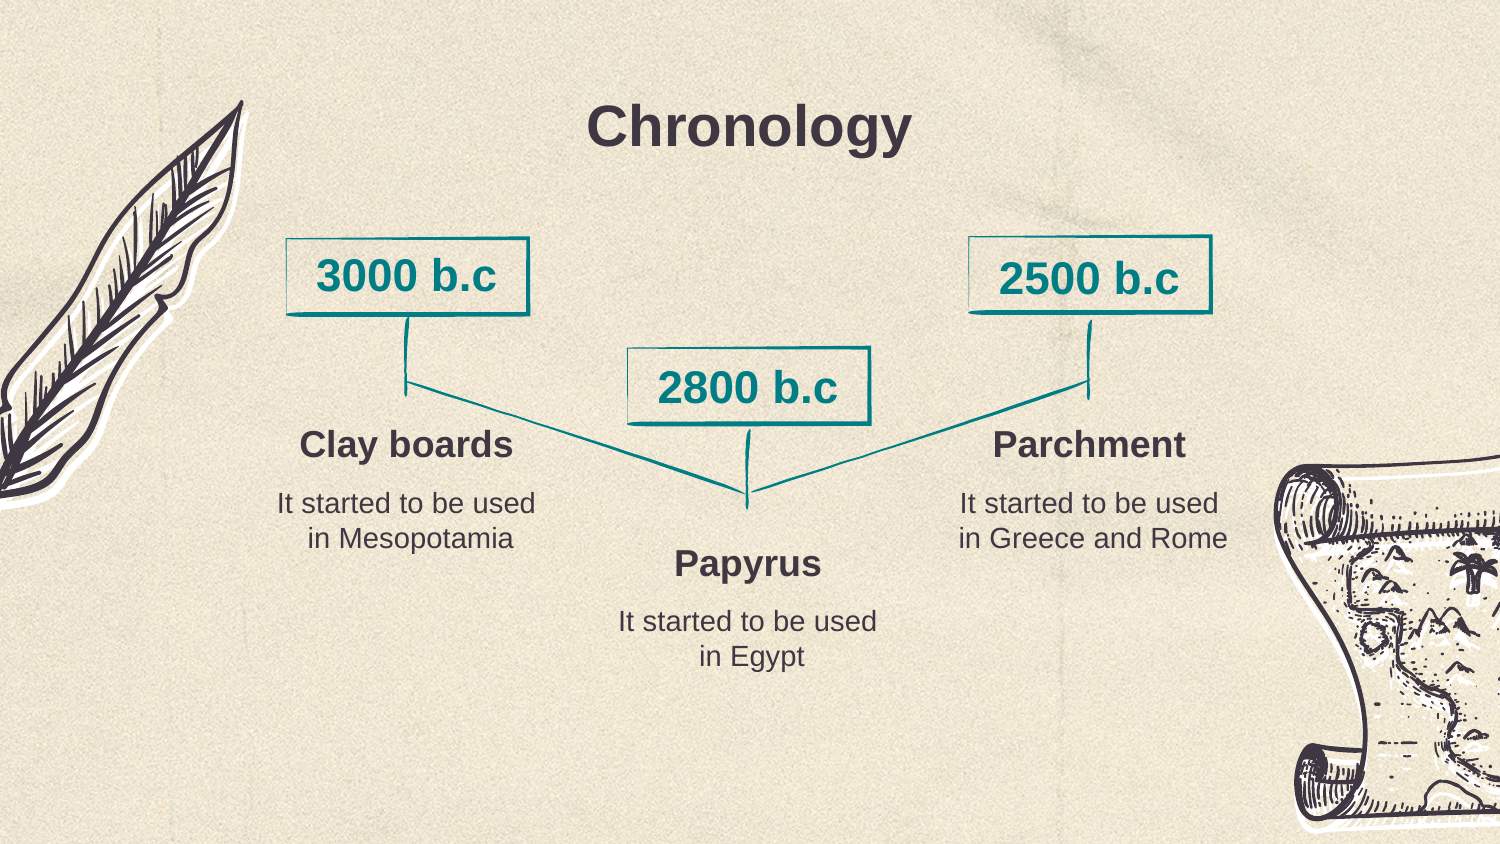

# Chronology

3000 b.c
2500 b.c

2800 b.c

Parchment
Clay boards

It started to be used
 in Greece and Rome
It started to be used
 in Mesopotamia
Papyrus
It started to be used
 in Egypt